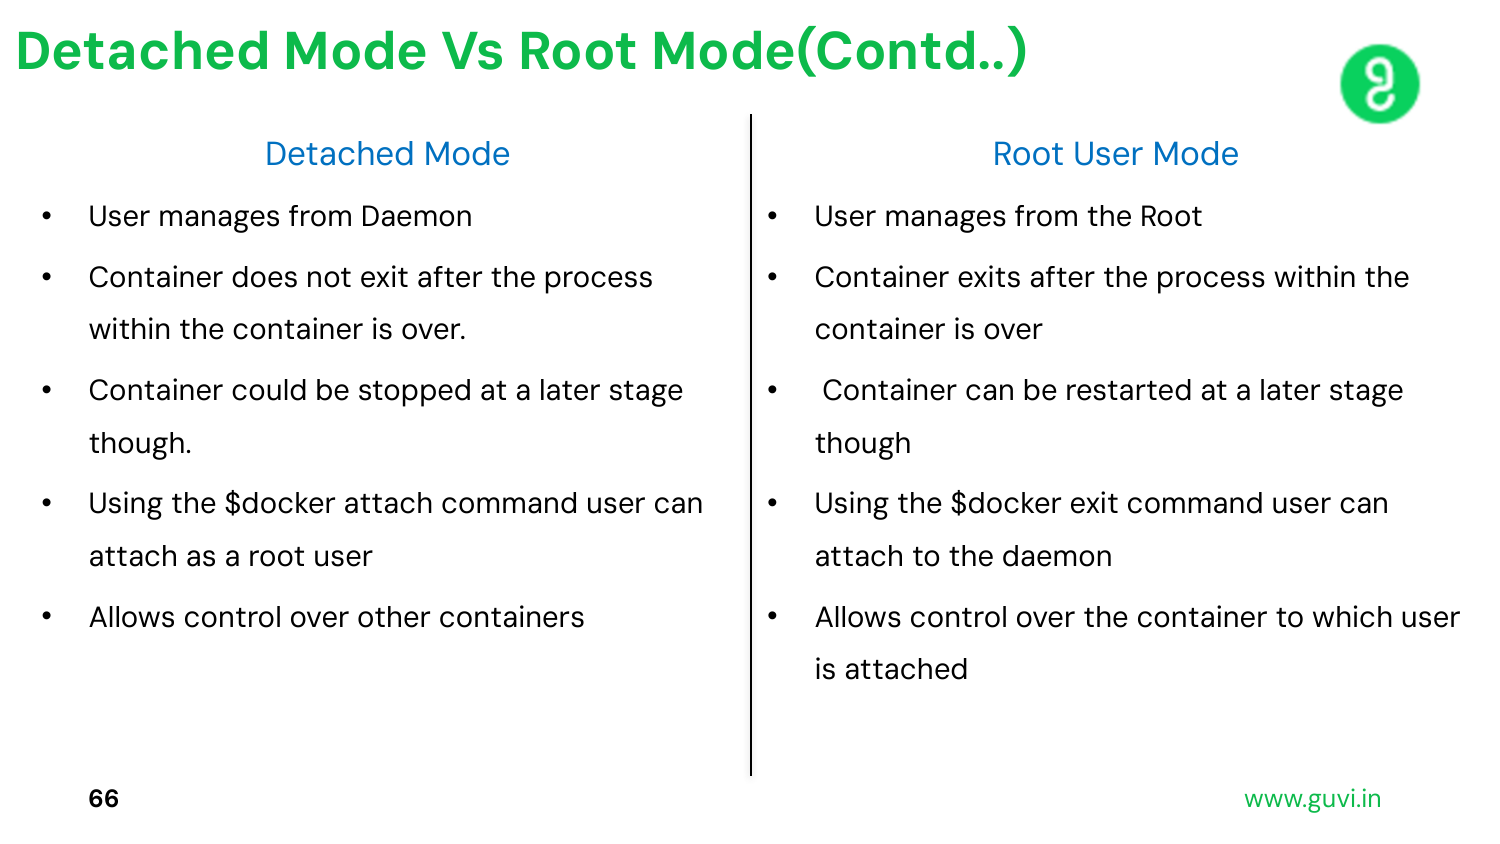

Detached Mode Vs Root Mode(Contd..)
Detached Mode
User manages from Daemon
Container does not exit after the process within the container is over.
Container could be stopped at a later stage though.
Using the $docker attach command user can attach as a root user
Allows control over other containers
Root User Mode
User manages from the Root
Container exits after the process within the container is over
 Container can be restarted at a later stage though
Using the $docker exit command user can attach to the daemon
Allows control over the container to which user is attached
66
www.guvi.in